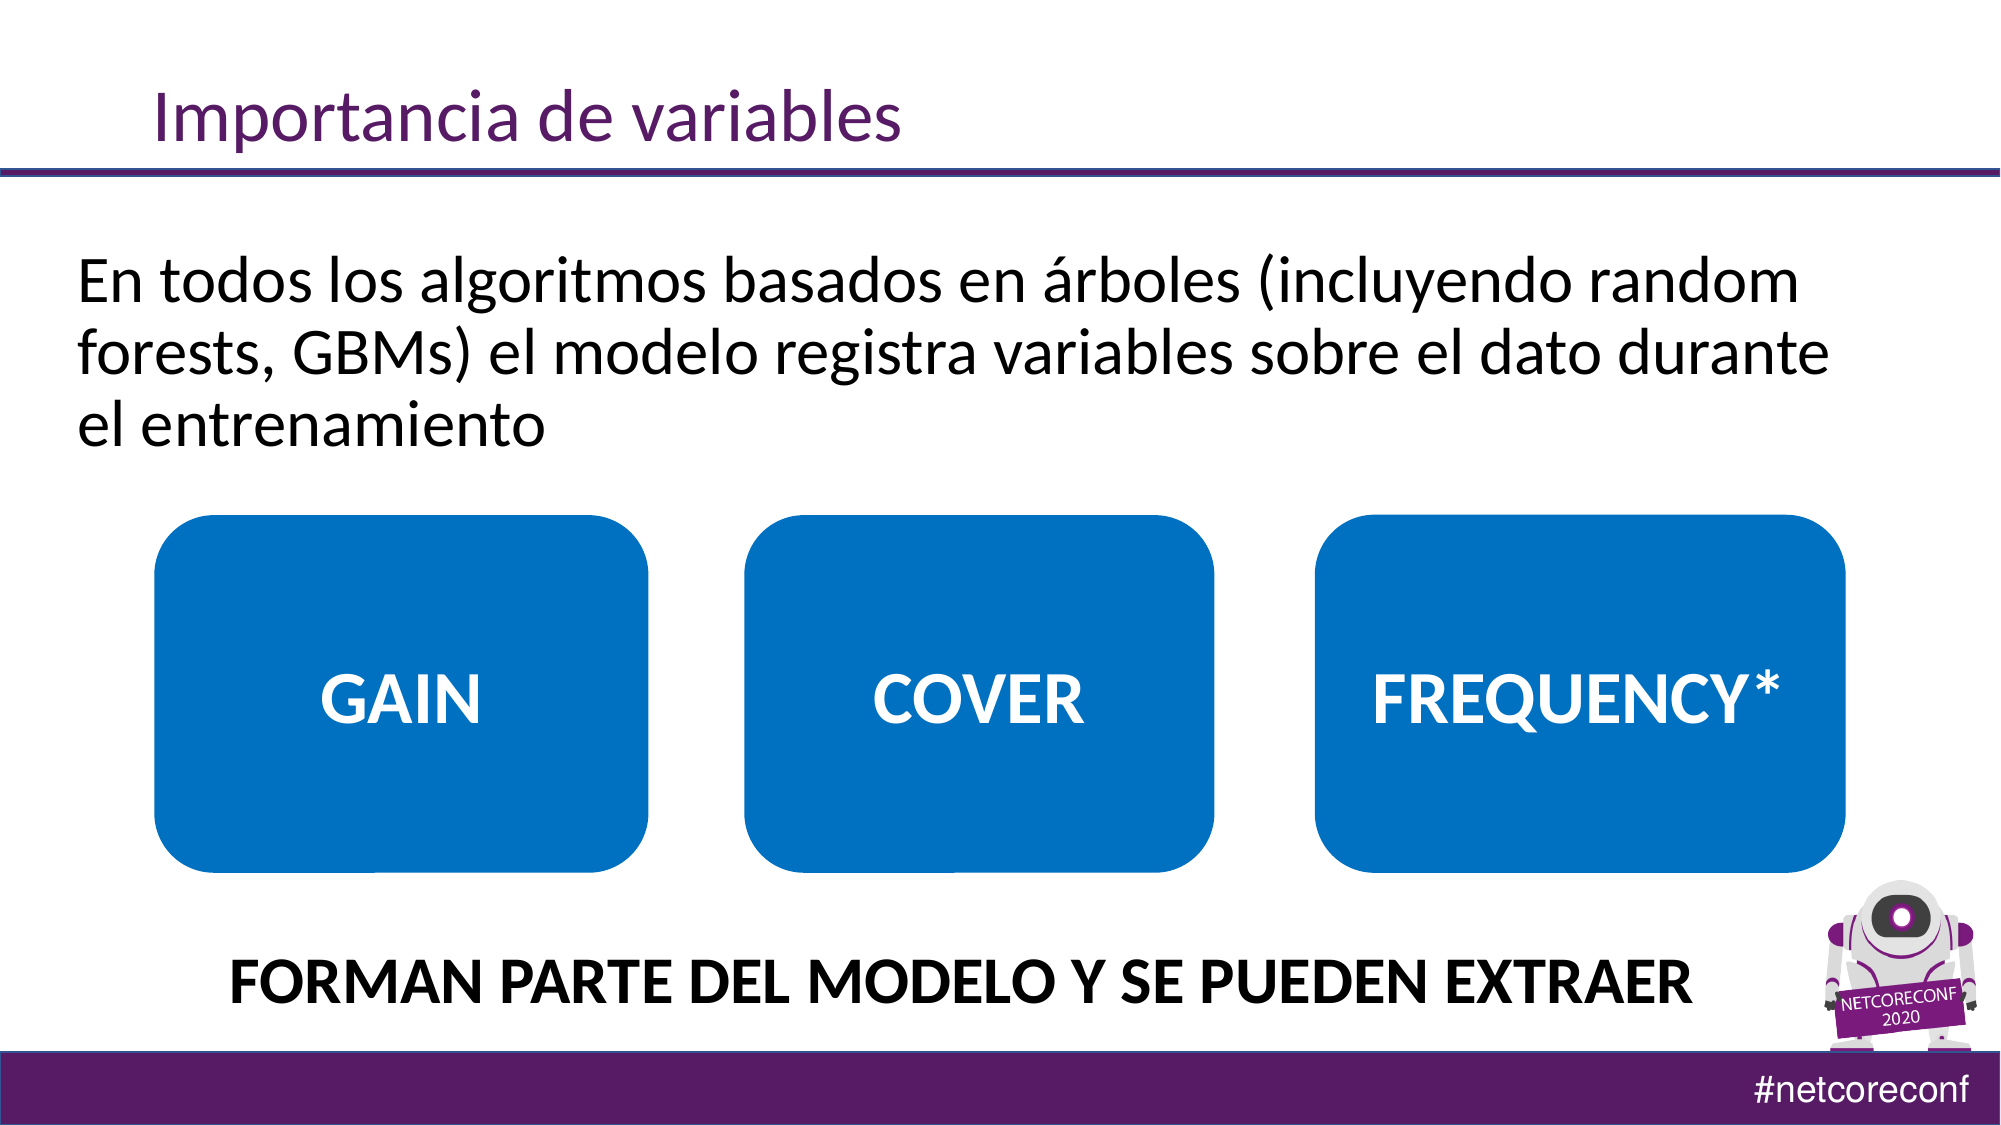

# Importancia de variables
En todos los algoritmos basados en árboles (incluyendo random forests, GBMs) el modelo registra variables sobre el dato durante el entrenamiento

FORMAN PARTE DEL MODELO Y SE PUEDEN EXTRAER

FREQUENCY*
GAIN
COVER